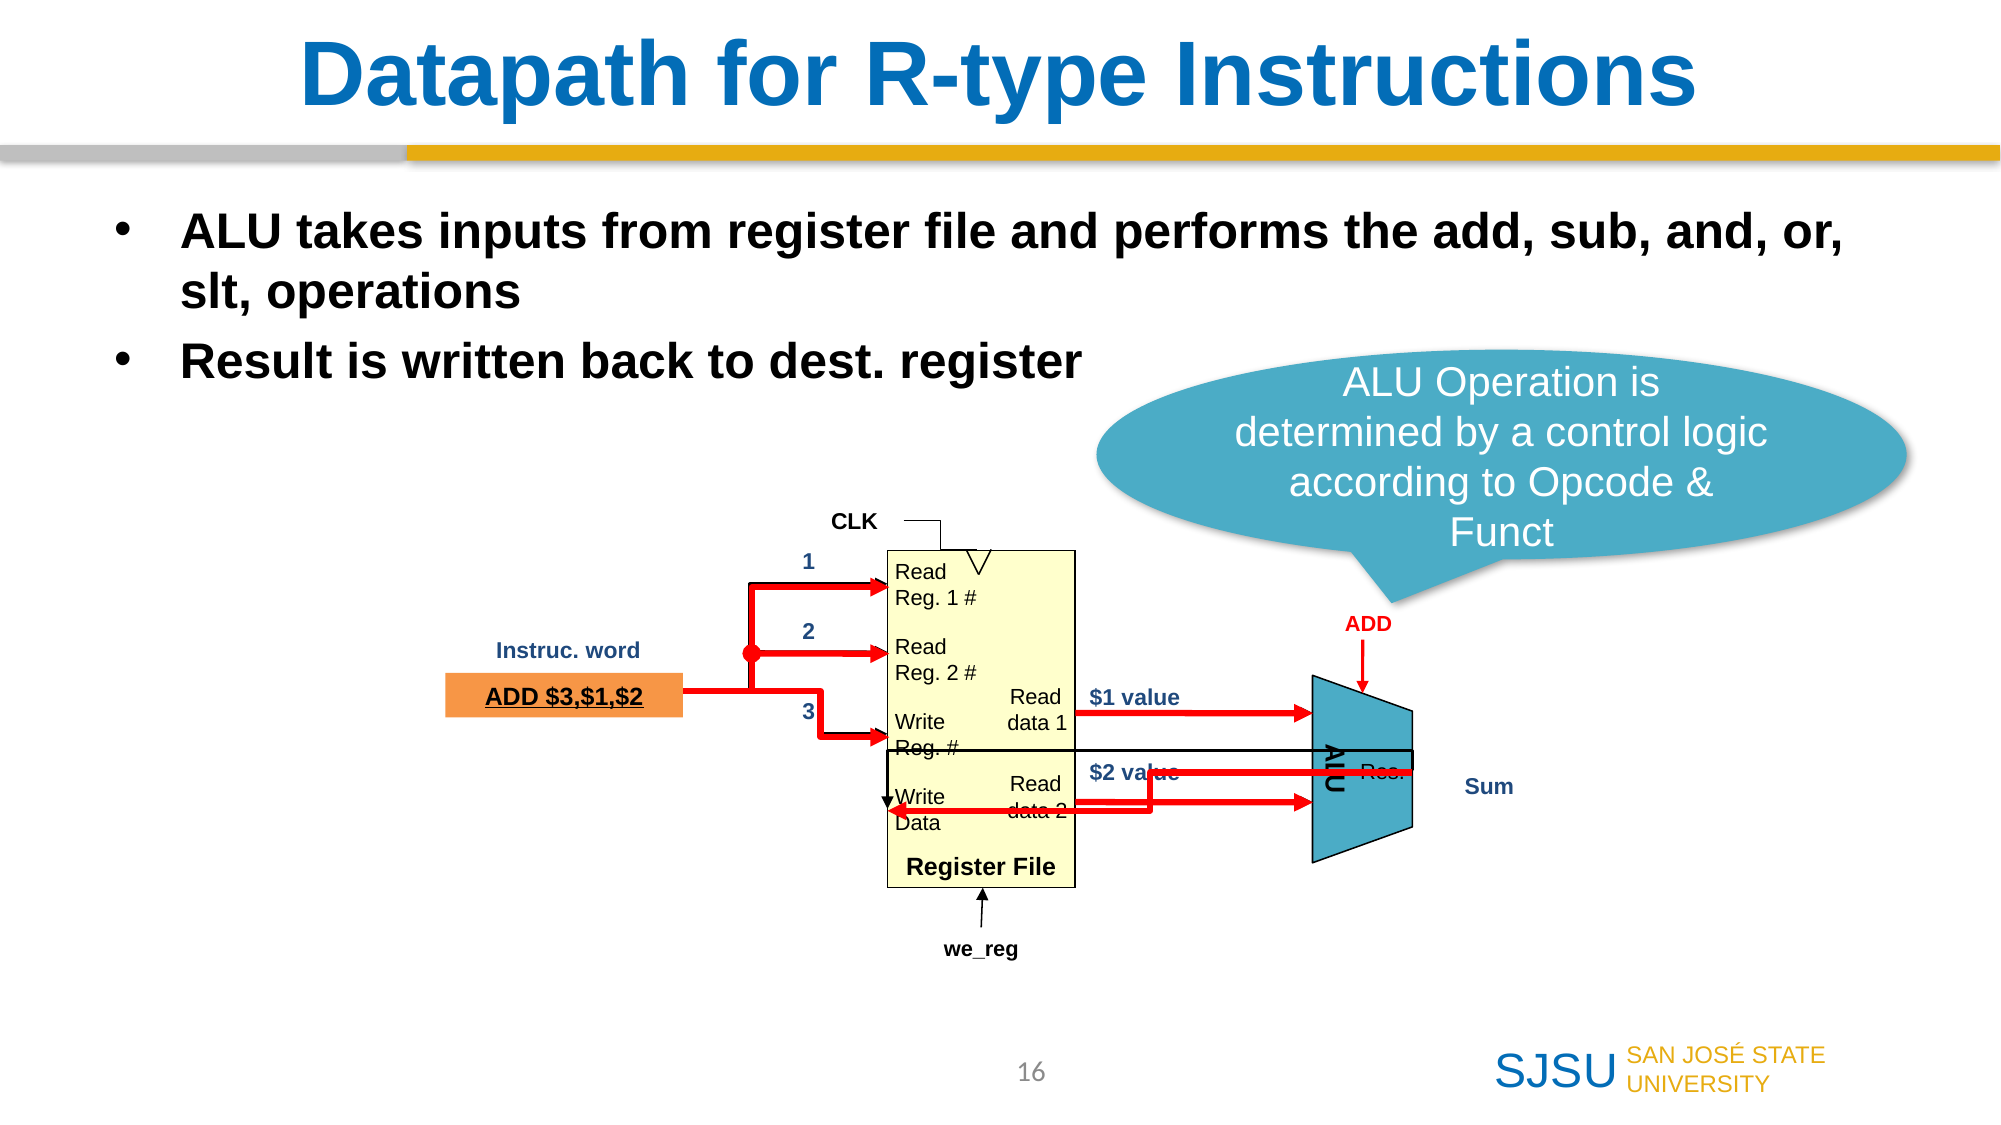

# Datapath for R-type Instructions
ALU takes inputs from register file and performs the add, sub, and, or, slt, operations
Result is written back to dest. register
ALU Operation is determined by a control logic according to Opcode & Funct
CLK
1
Register File
Read
Reg. 1 #
ADD
2
Read
Reg. 2 #
Instruc. word
ADD $3,$1,$2
Read
data 1
$1 value
3
Write
Reg. #
ALU
$2 value
Res.

Read
data 2
Sum
Write
Data

we_reg
16